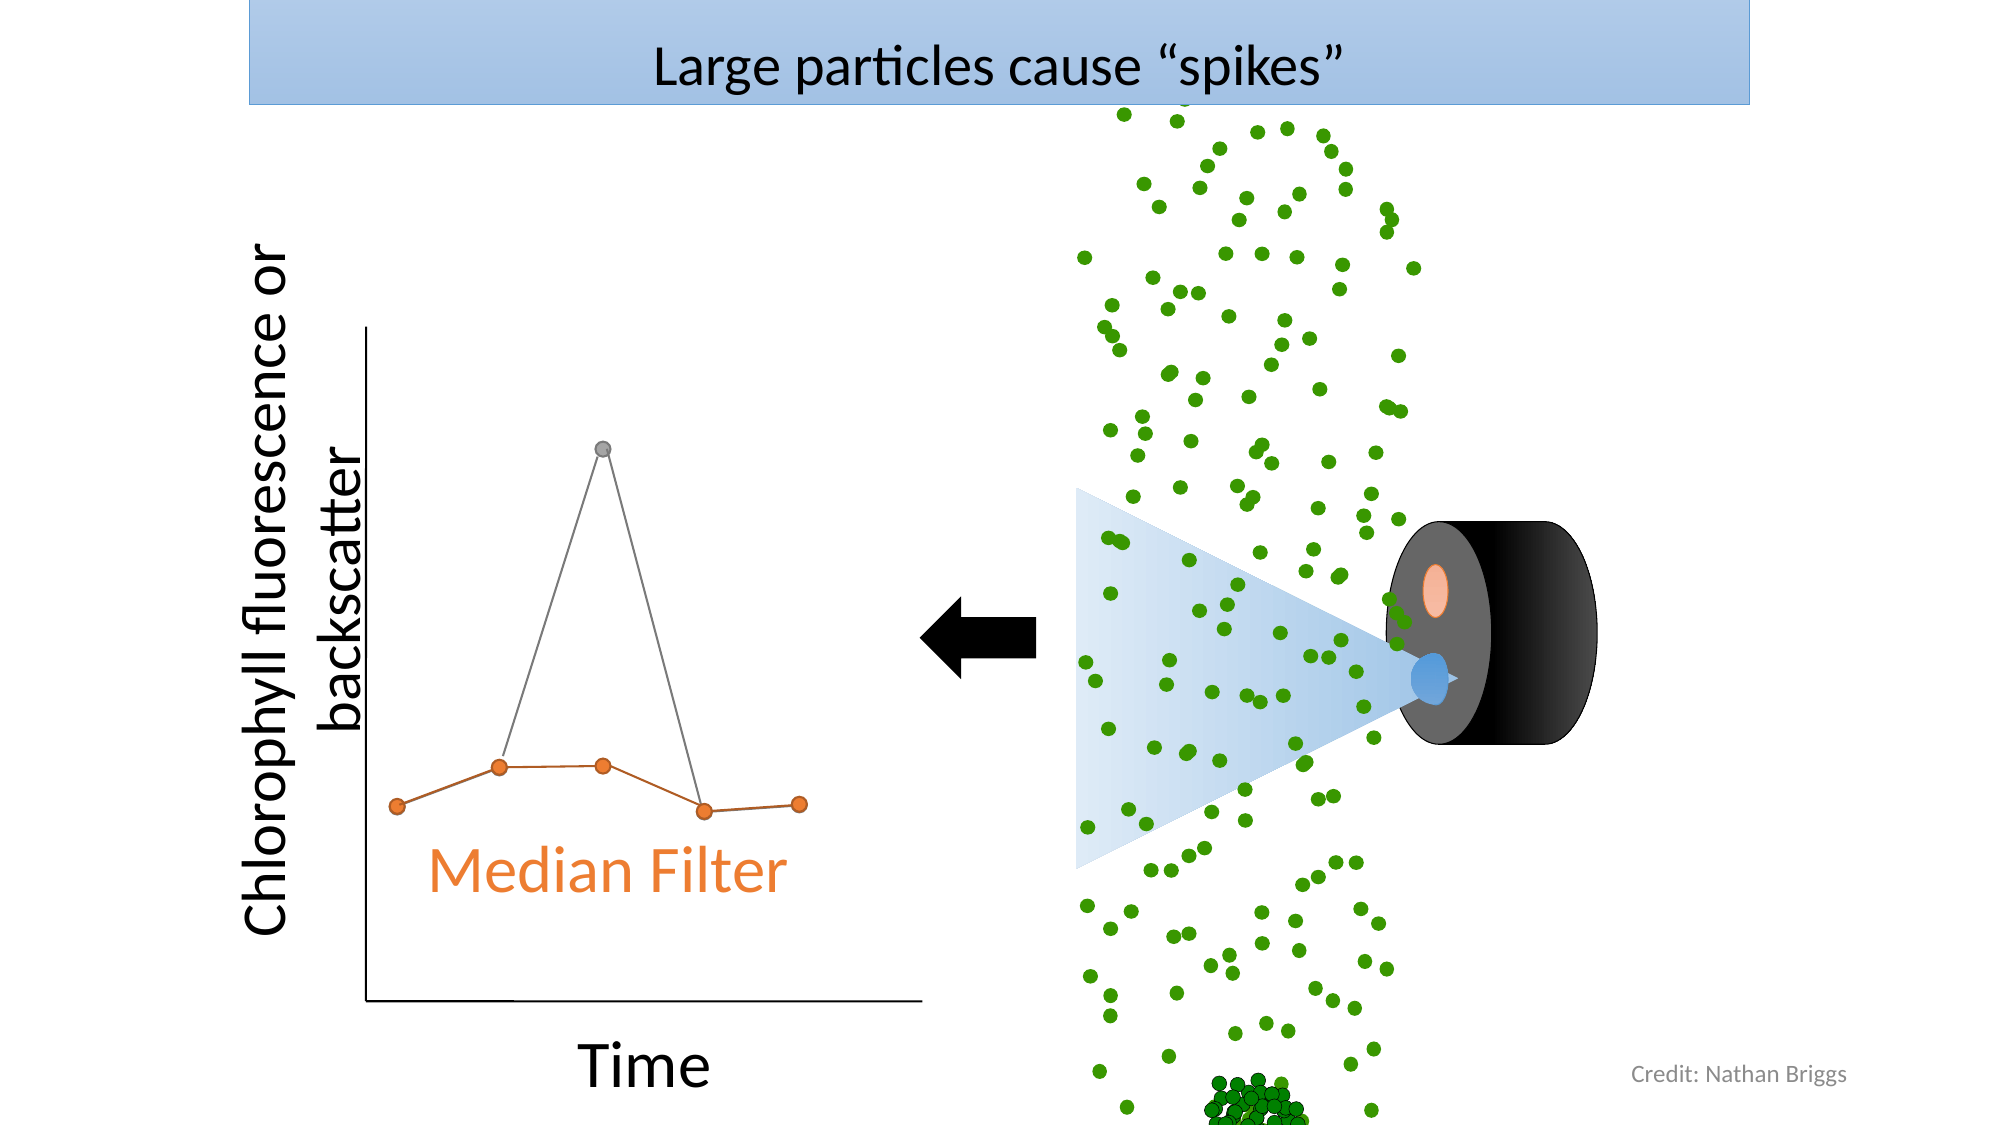

Step 1: I used a several simplifying
                     assumptions in the model

Large particles cause “spikes”
Time

Chlorophyll fluorescence or backscatter

Median Filter
Credit: Nathan Briggs